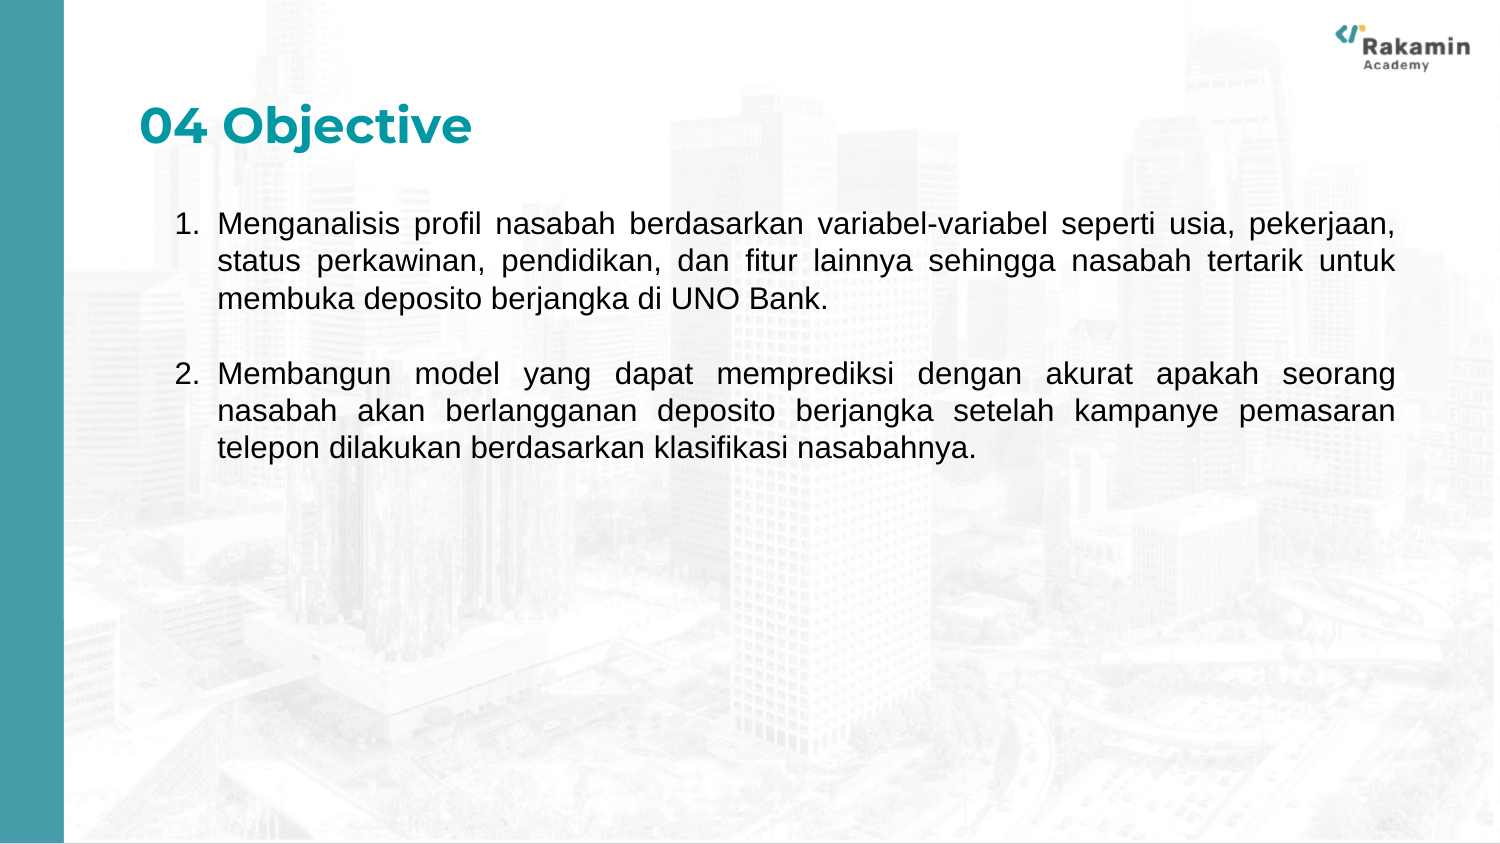

04 Objective
Menganalisis profil nasabah berdasarkan variabel-variabel seperti usia, pekerjaan, status perkawinan, pendidikan, dan fitur lainnya sehingga nasabah tertarik untuk membuka deposito berjangka di UNO Bank.

Membangun model yang dapat memprediksi dengan akurat apakah seorang nasabah akan berlangganan deposito berjangka setelah kampanye pemasaran telepon dilakukan berdasarkan klasifikasi nasabahnya.